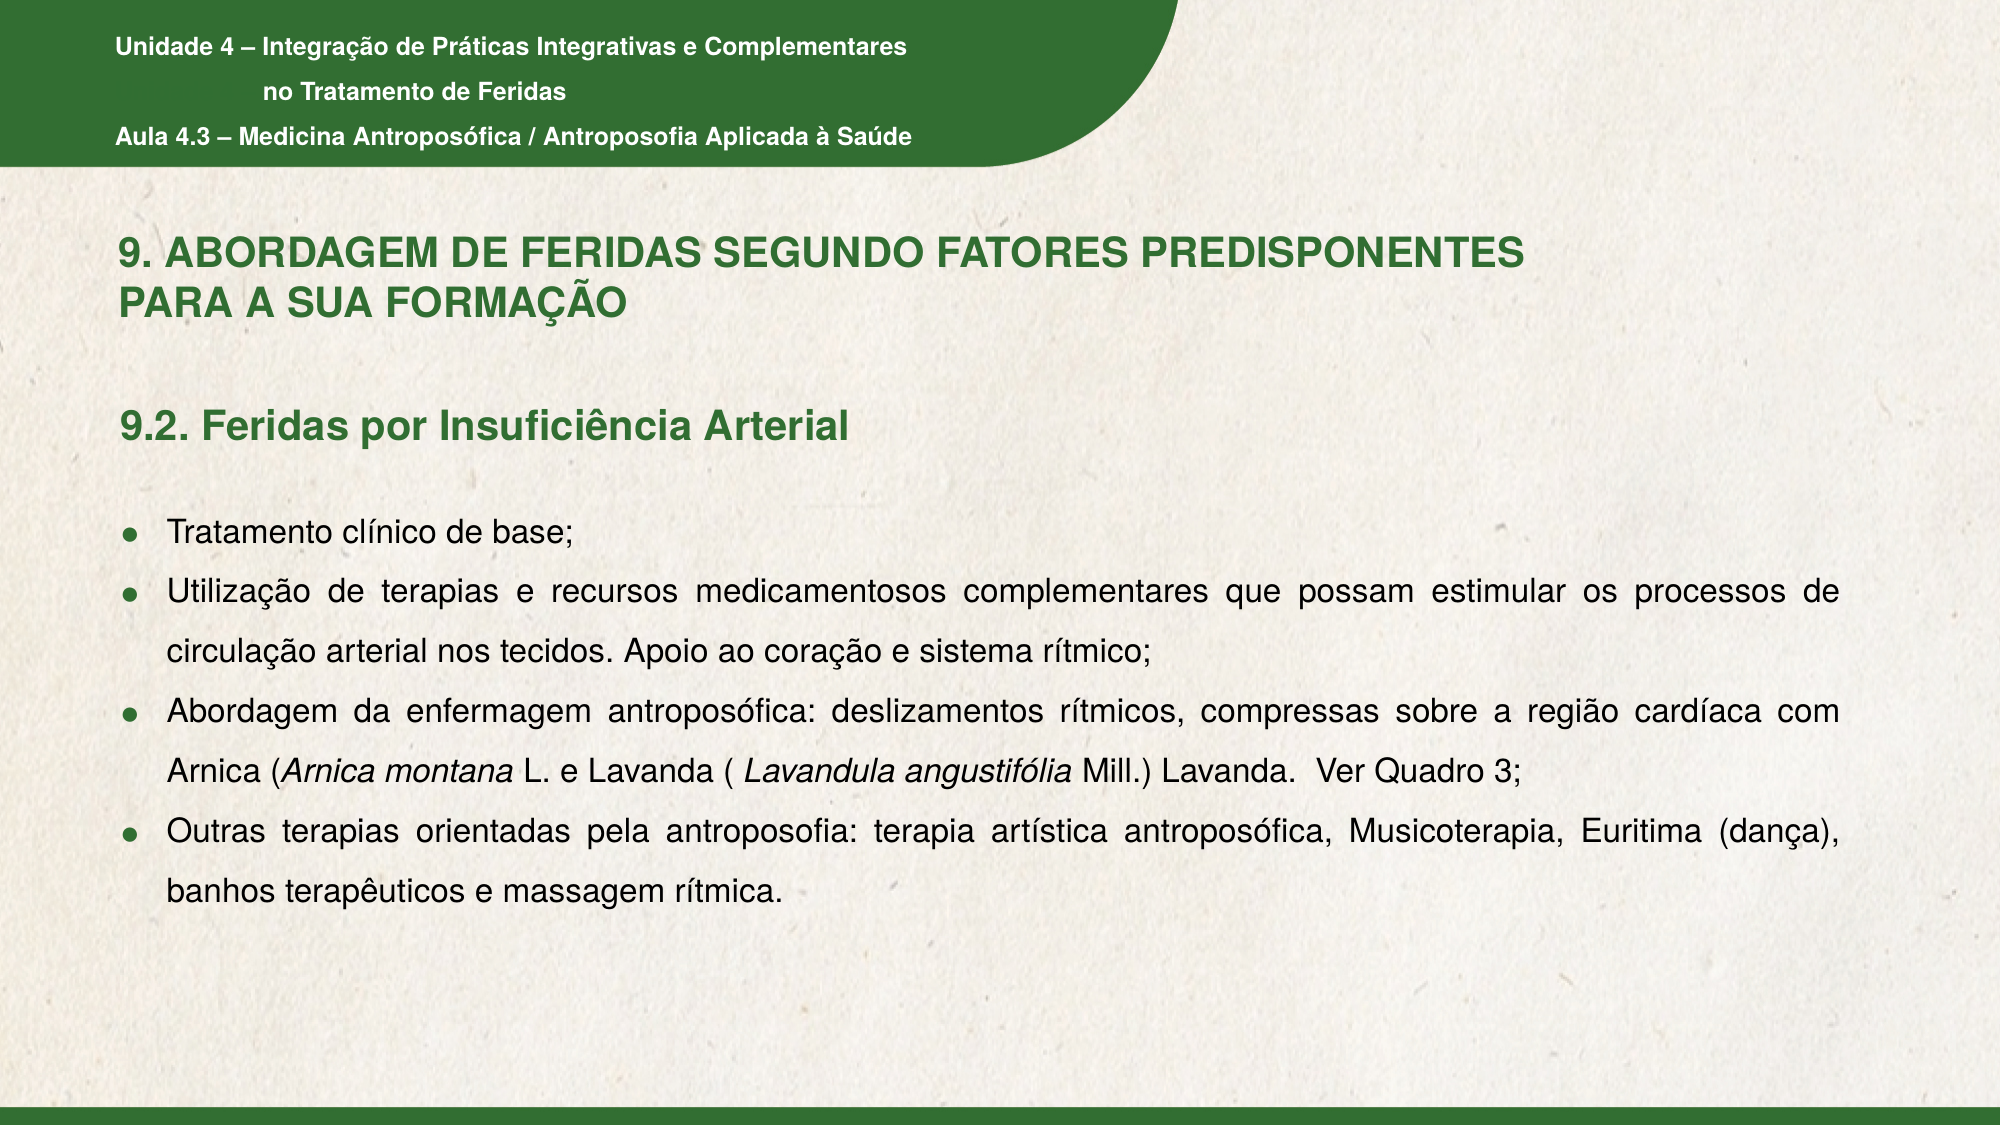

9. ABORDAGEM DE FERIDAS SEGUNDO FATORES PREDISPONENTES
PARA A SUA FORMAÇÃO
9.2. Feridas por Insuficiência Arterial
Tratamento clínico de base;
Utilização de terapias e recursos medicamentosos complementares que possam estimular os processos de circulação arterial nos tecidos. Apoio ao coração e sistema rítmico;
Abordagem da enfermagem antroposófica: deslizamentos rítmicos, compressas sobre a região cardíaca com Arnica (Arnica montana L. e Lavanda ( Lavandula angustifólia Mill.) Lavanda.  Ver Quadro 3;
Outras terapias orientadas pela antroposofia: terapia artística antroposófica, Musicoterapia, Euritima (dança), banhos terapêuticos e massagem rítmica.